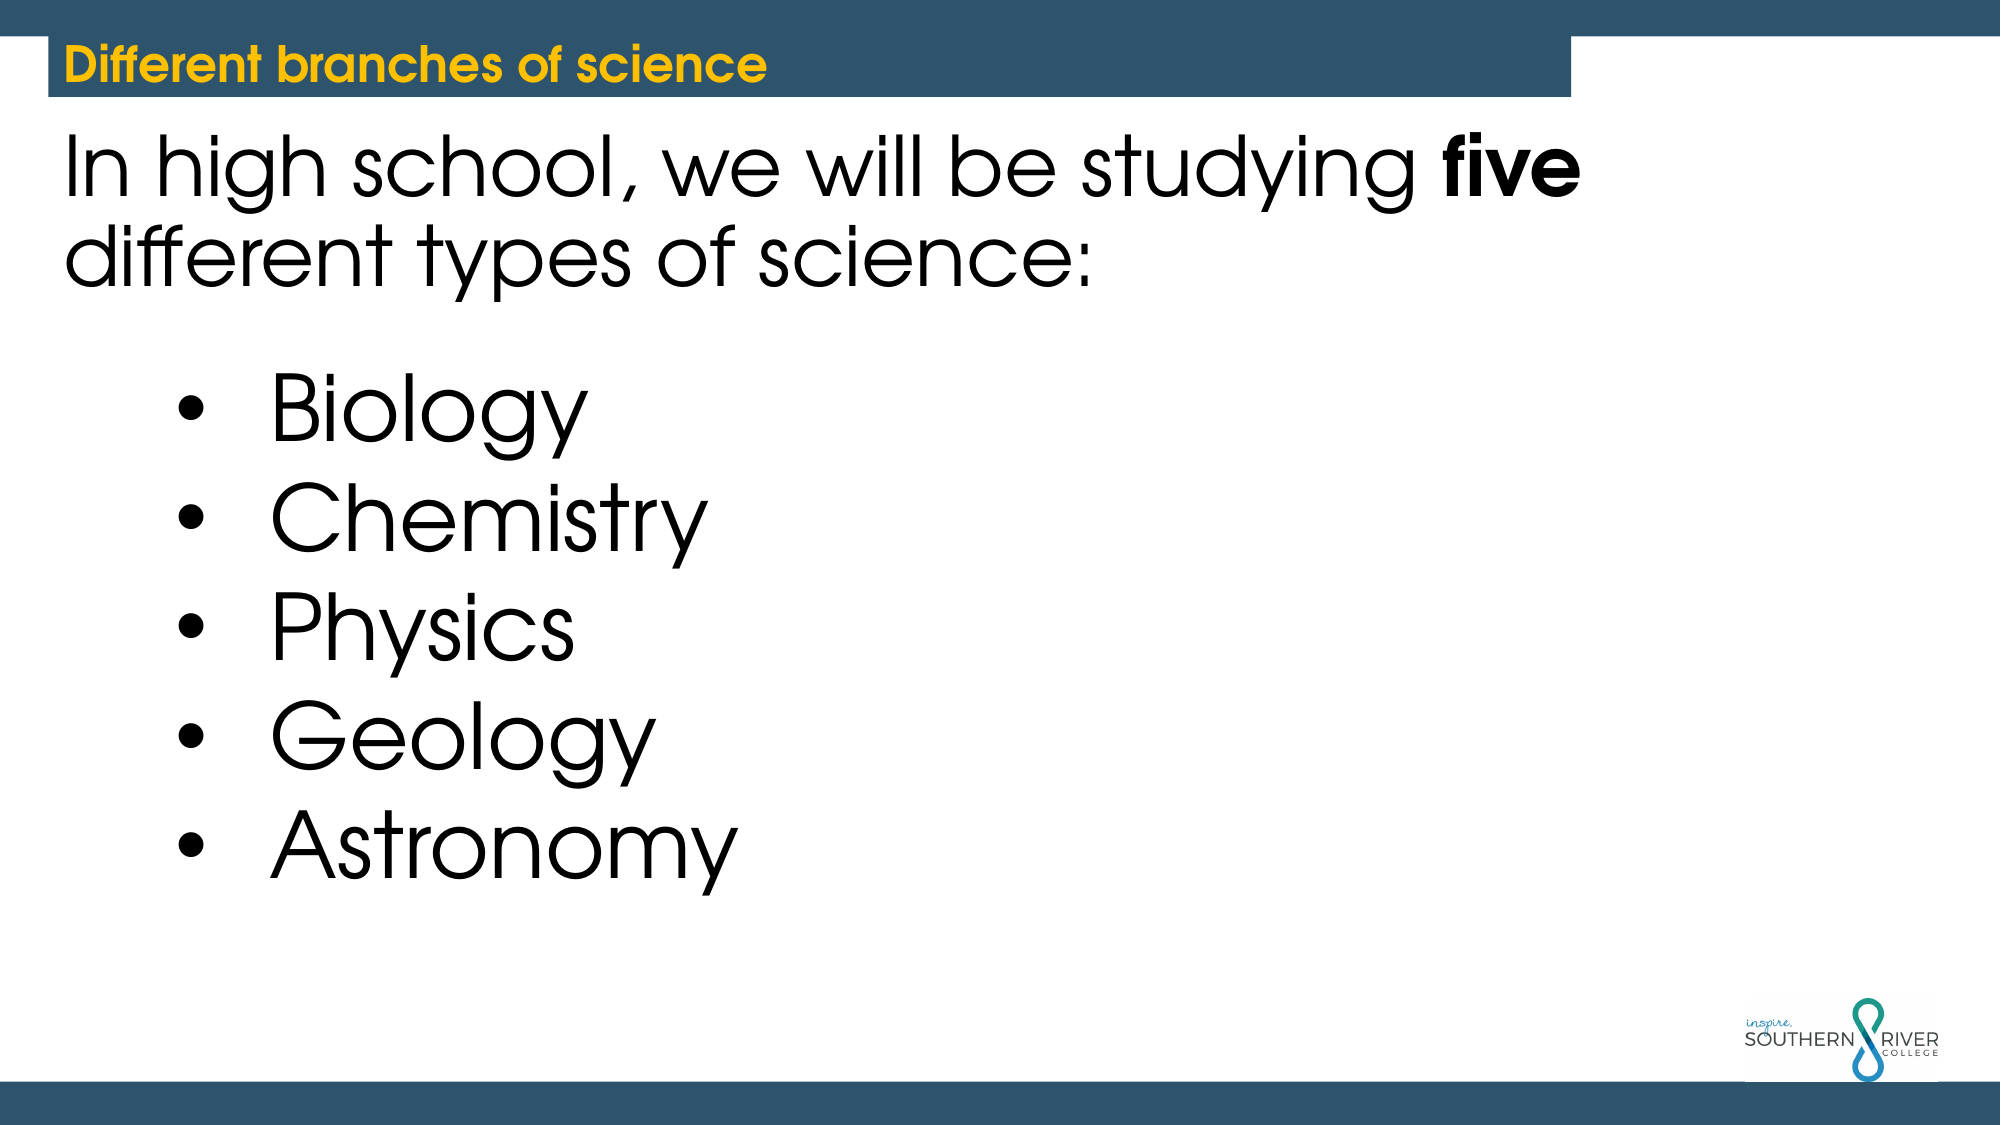

Different branches of science
In high school, we will be studying five different types of science:

Biology
Chemistry
Physics
Geology
Astronomy